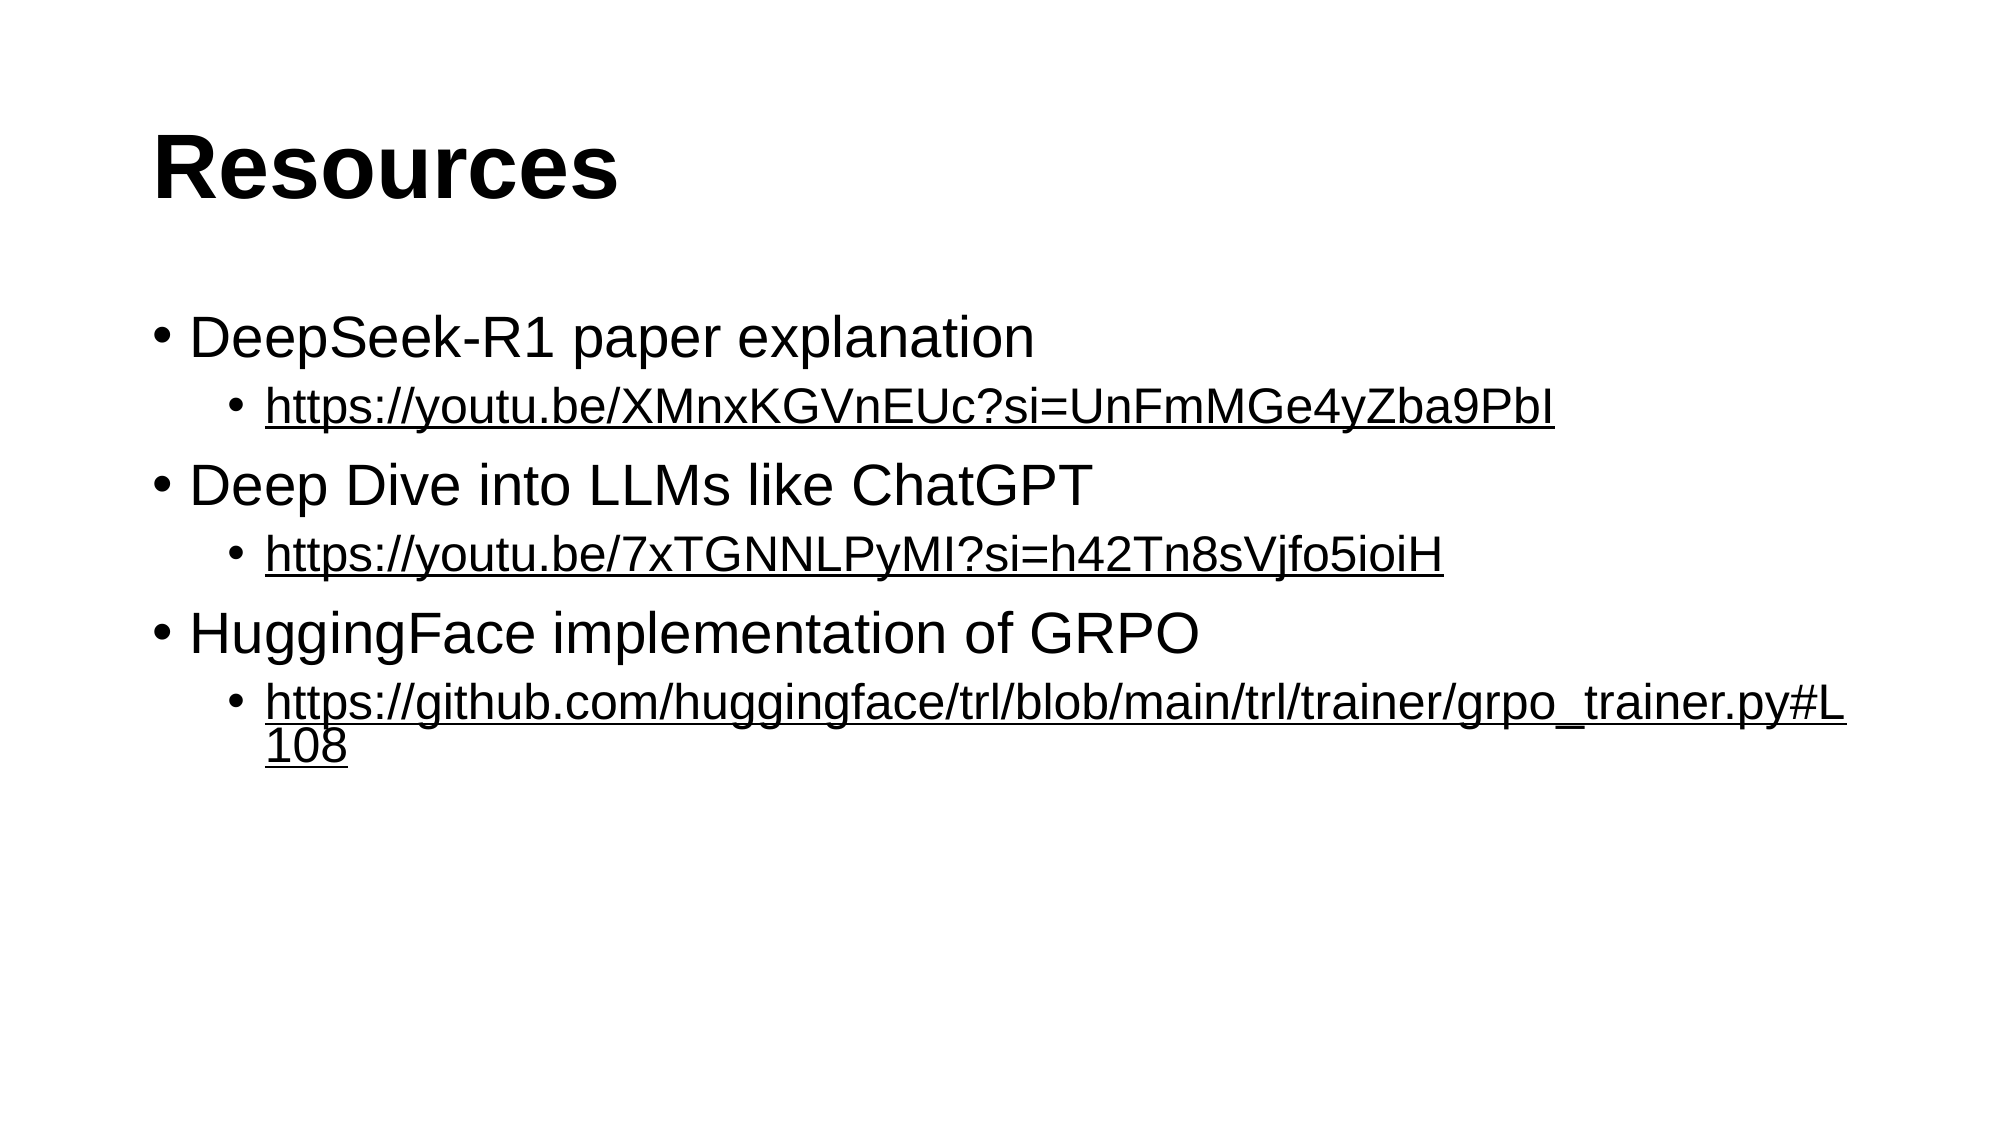

# Resources
DeepSeek-R1 paper explanation
https://youtu.be/XMnxKGVnEUc?si=UnFmMGe4yZba9PbI
Deep Dive into LLMs like ChatGPT
https://youtu.be/7xTGNNLPyMI?si=h42Tn8sVjfo5ioiH
HuggingFace implementation of GRPO
https://github.com/huggingface/trl/blob/main/trl/trainer/grpo_trainer.py#L108